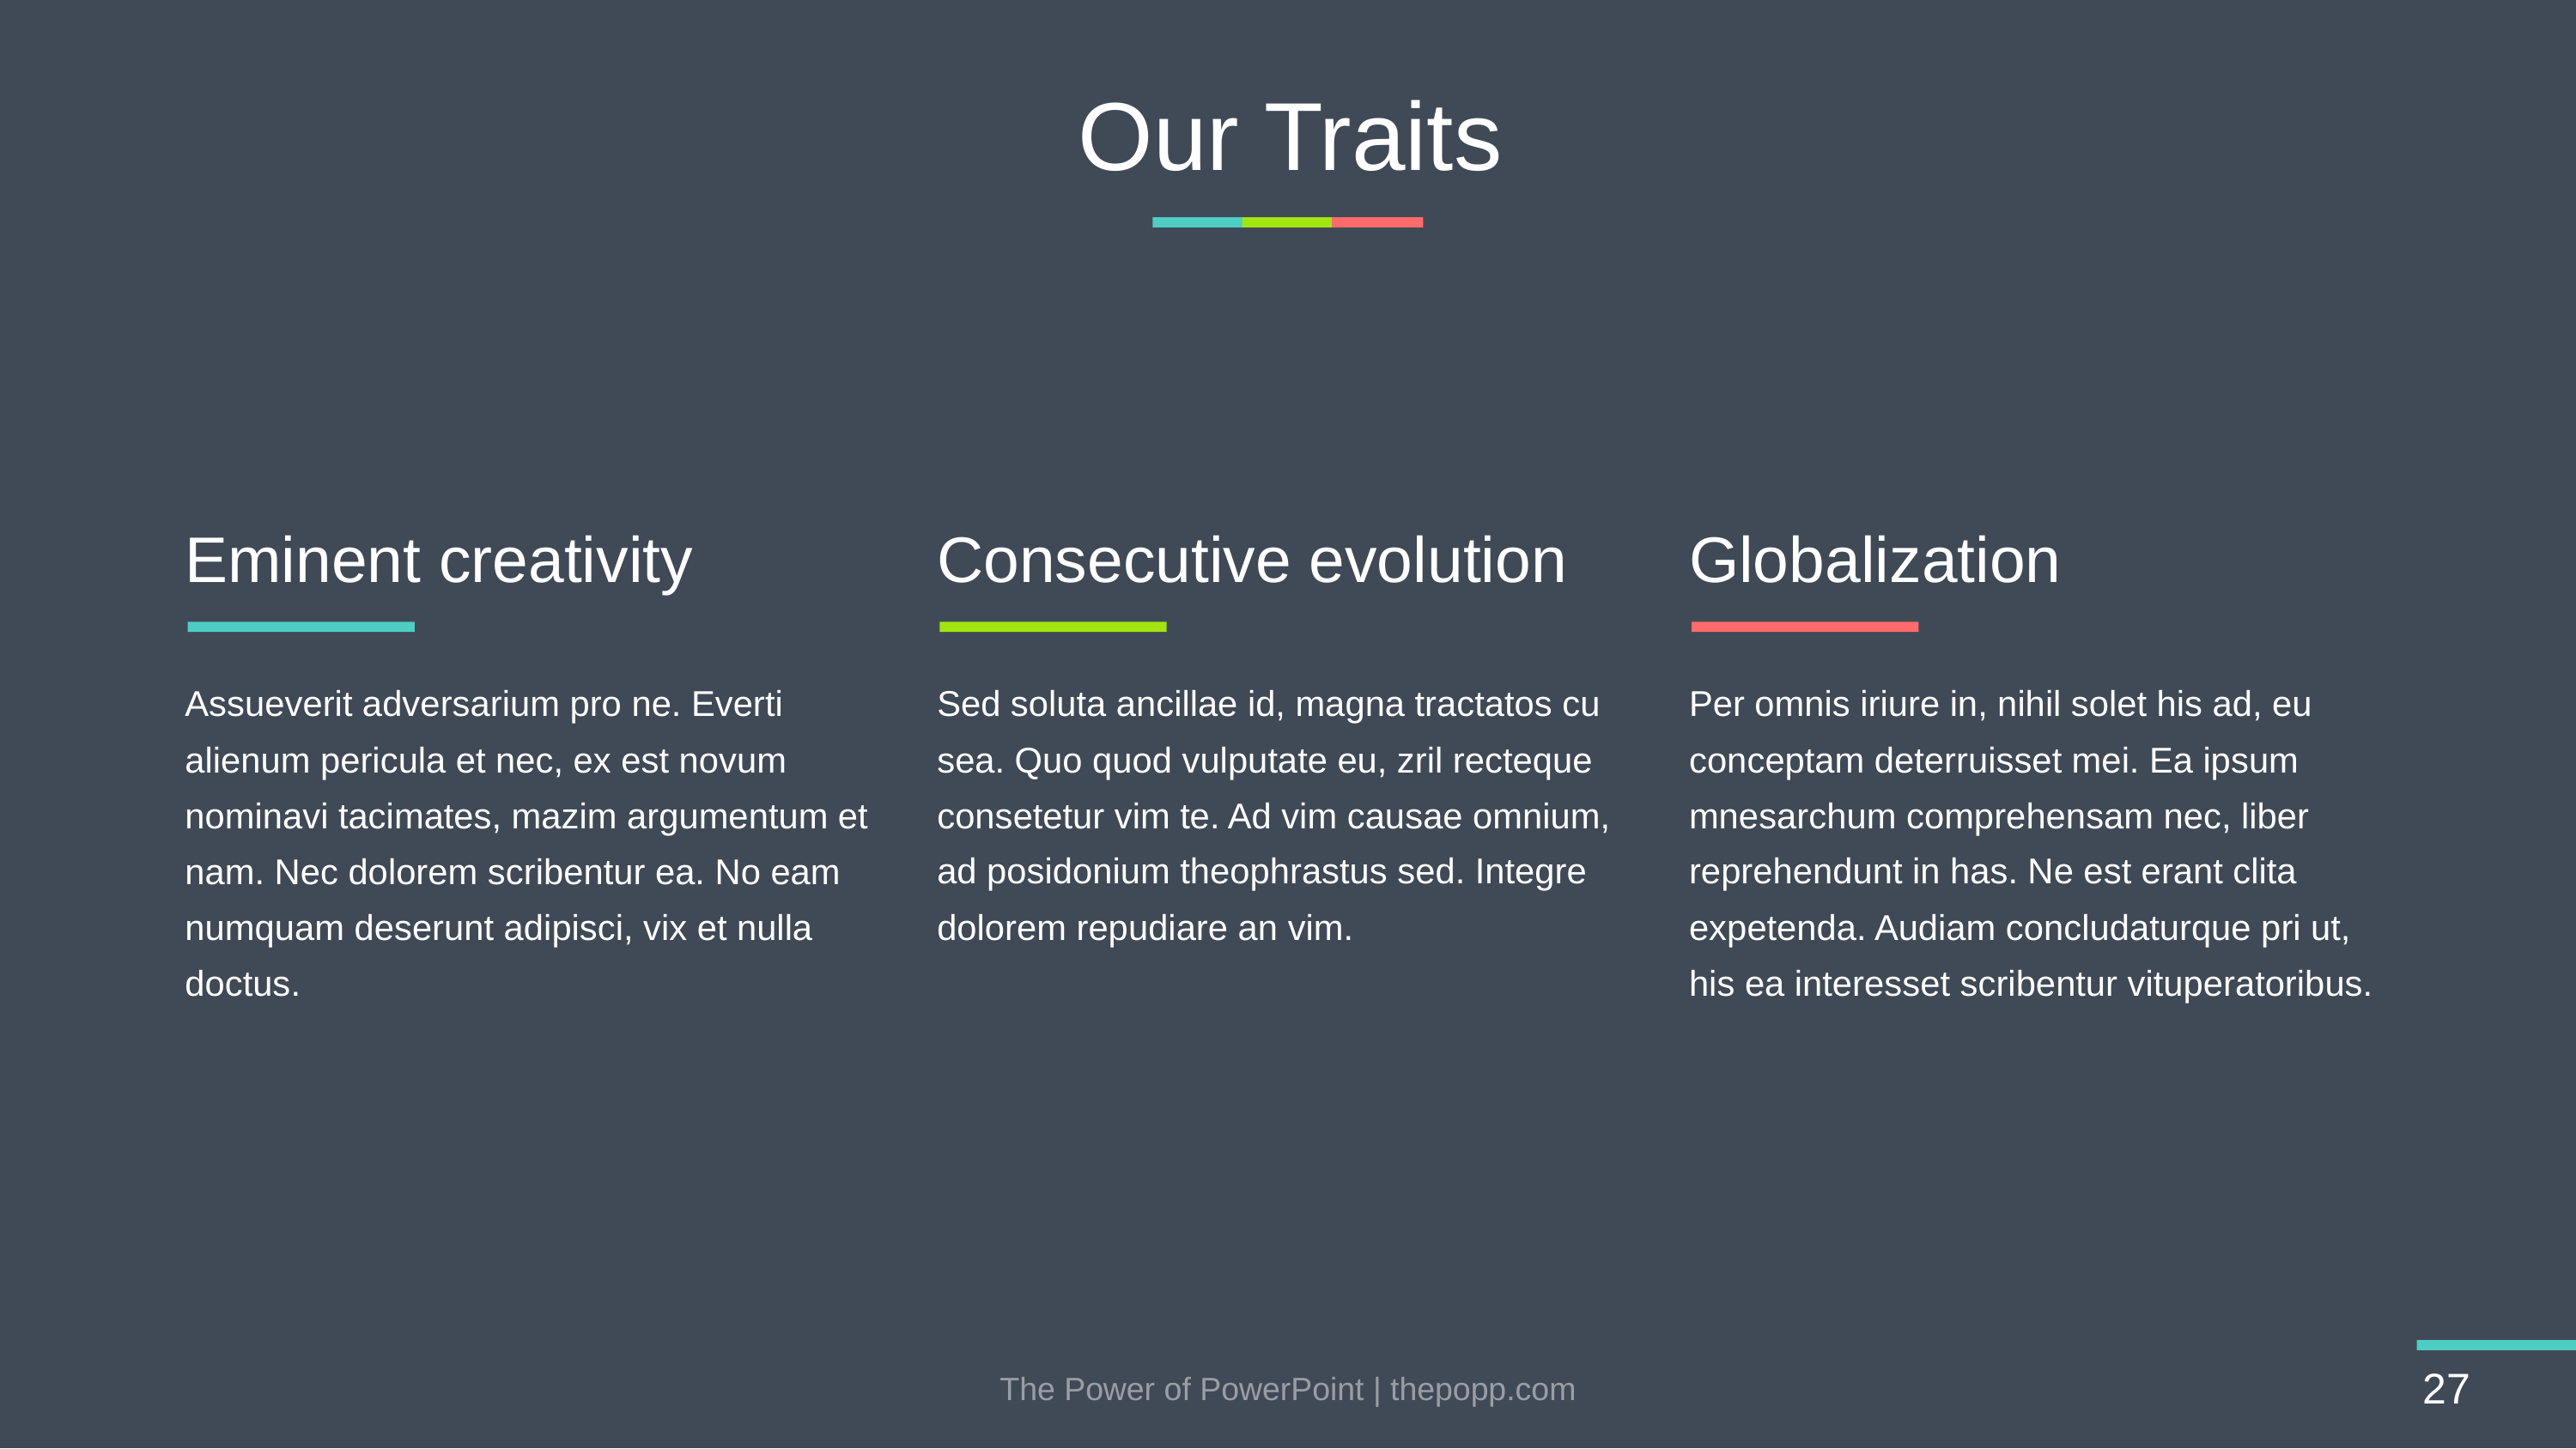

# Our Traits
Eminent creativity
Consecutive evolution
Globalization
Assueverit adversarium pro ne. Everti alienum pericula et nec, ex est novum nominavi tacimates, mazim argumentum et nam. Nec dolorem scribentur ea. No eam numquam deserunt adipisci, vix et nulla doctus.
Sed soluta ancillae id, magna tractatos cu sea. Quo quod vulputate eu, zril recteque consetetur vim te. Ad vim causae omnium, ad posidonium theophrastus sed. Integre dolorem repudiare an vim.
Per omnis iriure in, nihil solet his ad, eu conceptam deterruisset mei. Ea ipsum mnesarchum comprehensam nec, liber reprehendunt in has. Ne est erant clita expetenda. Audiam concludaturque pri ut, his ea interesset scribentur vituperatoribus.
The Power of PowerPoint | thepopp.com
27